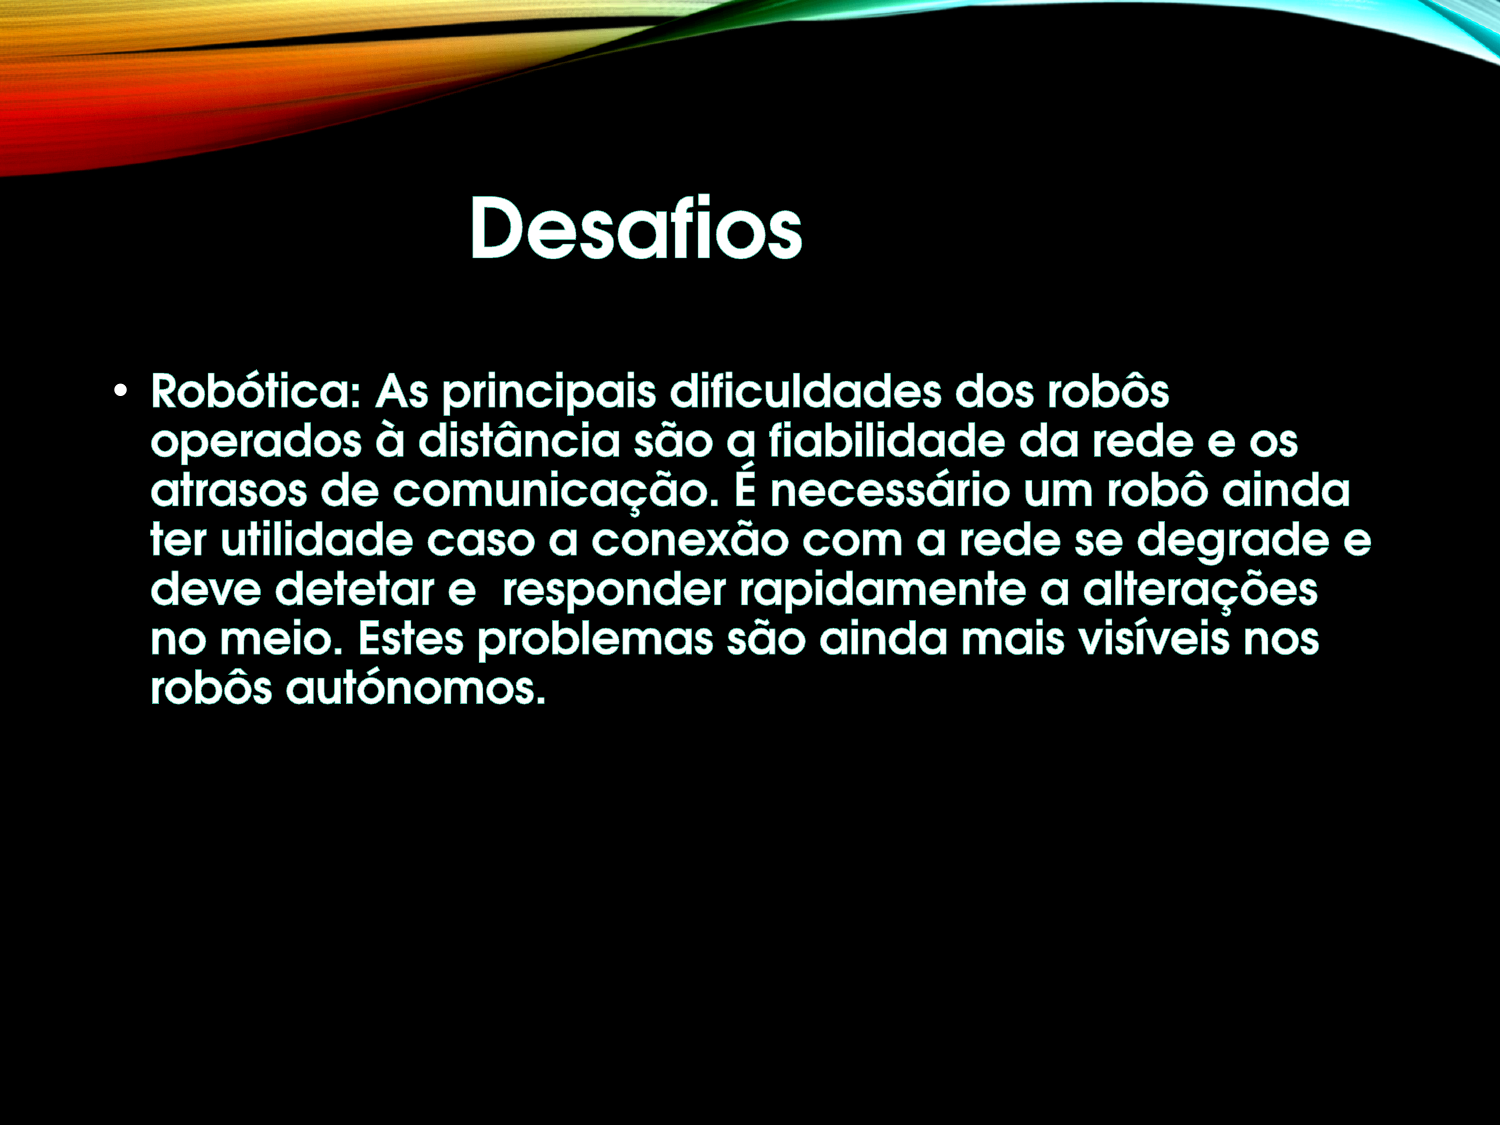

# Desafios
Robótica: As principais dificuldades dos robôs operados à distância são a fiabilidade da rede e os atrasos de comunicação. É necessário um robô ainda ter utilidade caso a conexão com a rede se degrade e deve detetar e  responder rapidamente a alterações no meio. Estes problemas são ainda mais visíveis nos robôs autónomos.